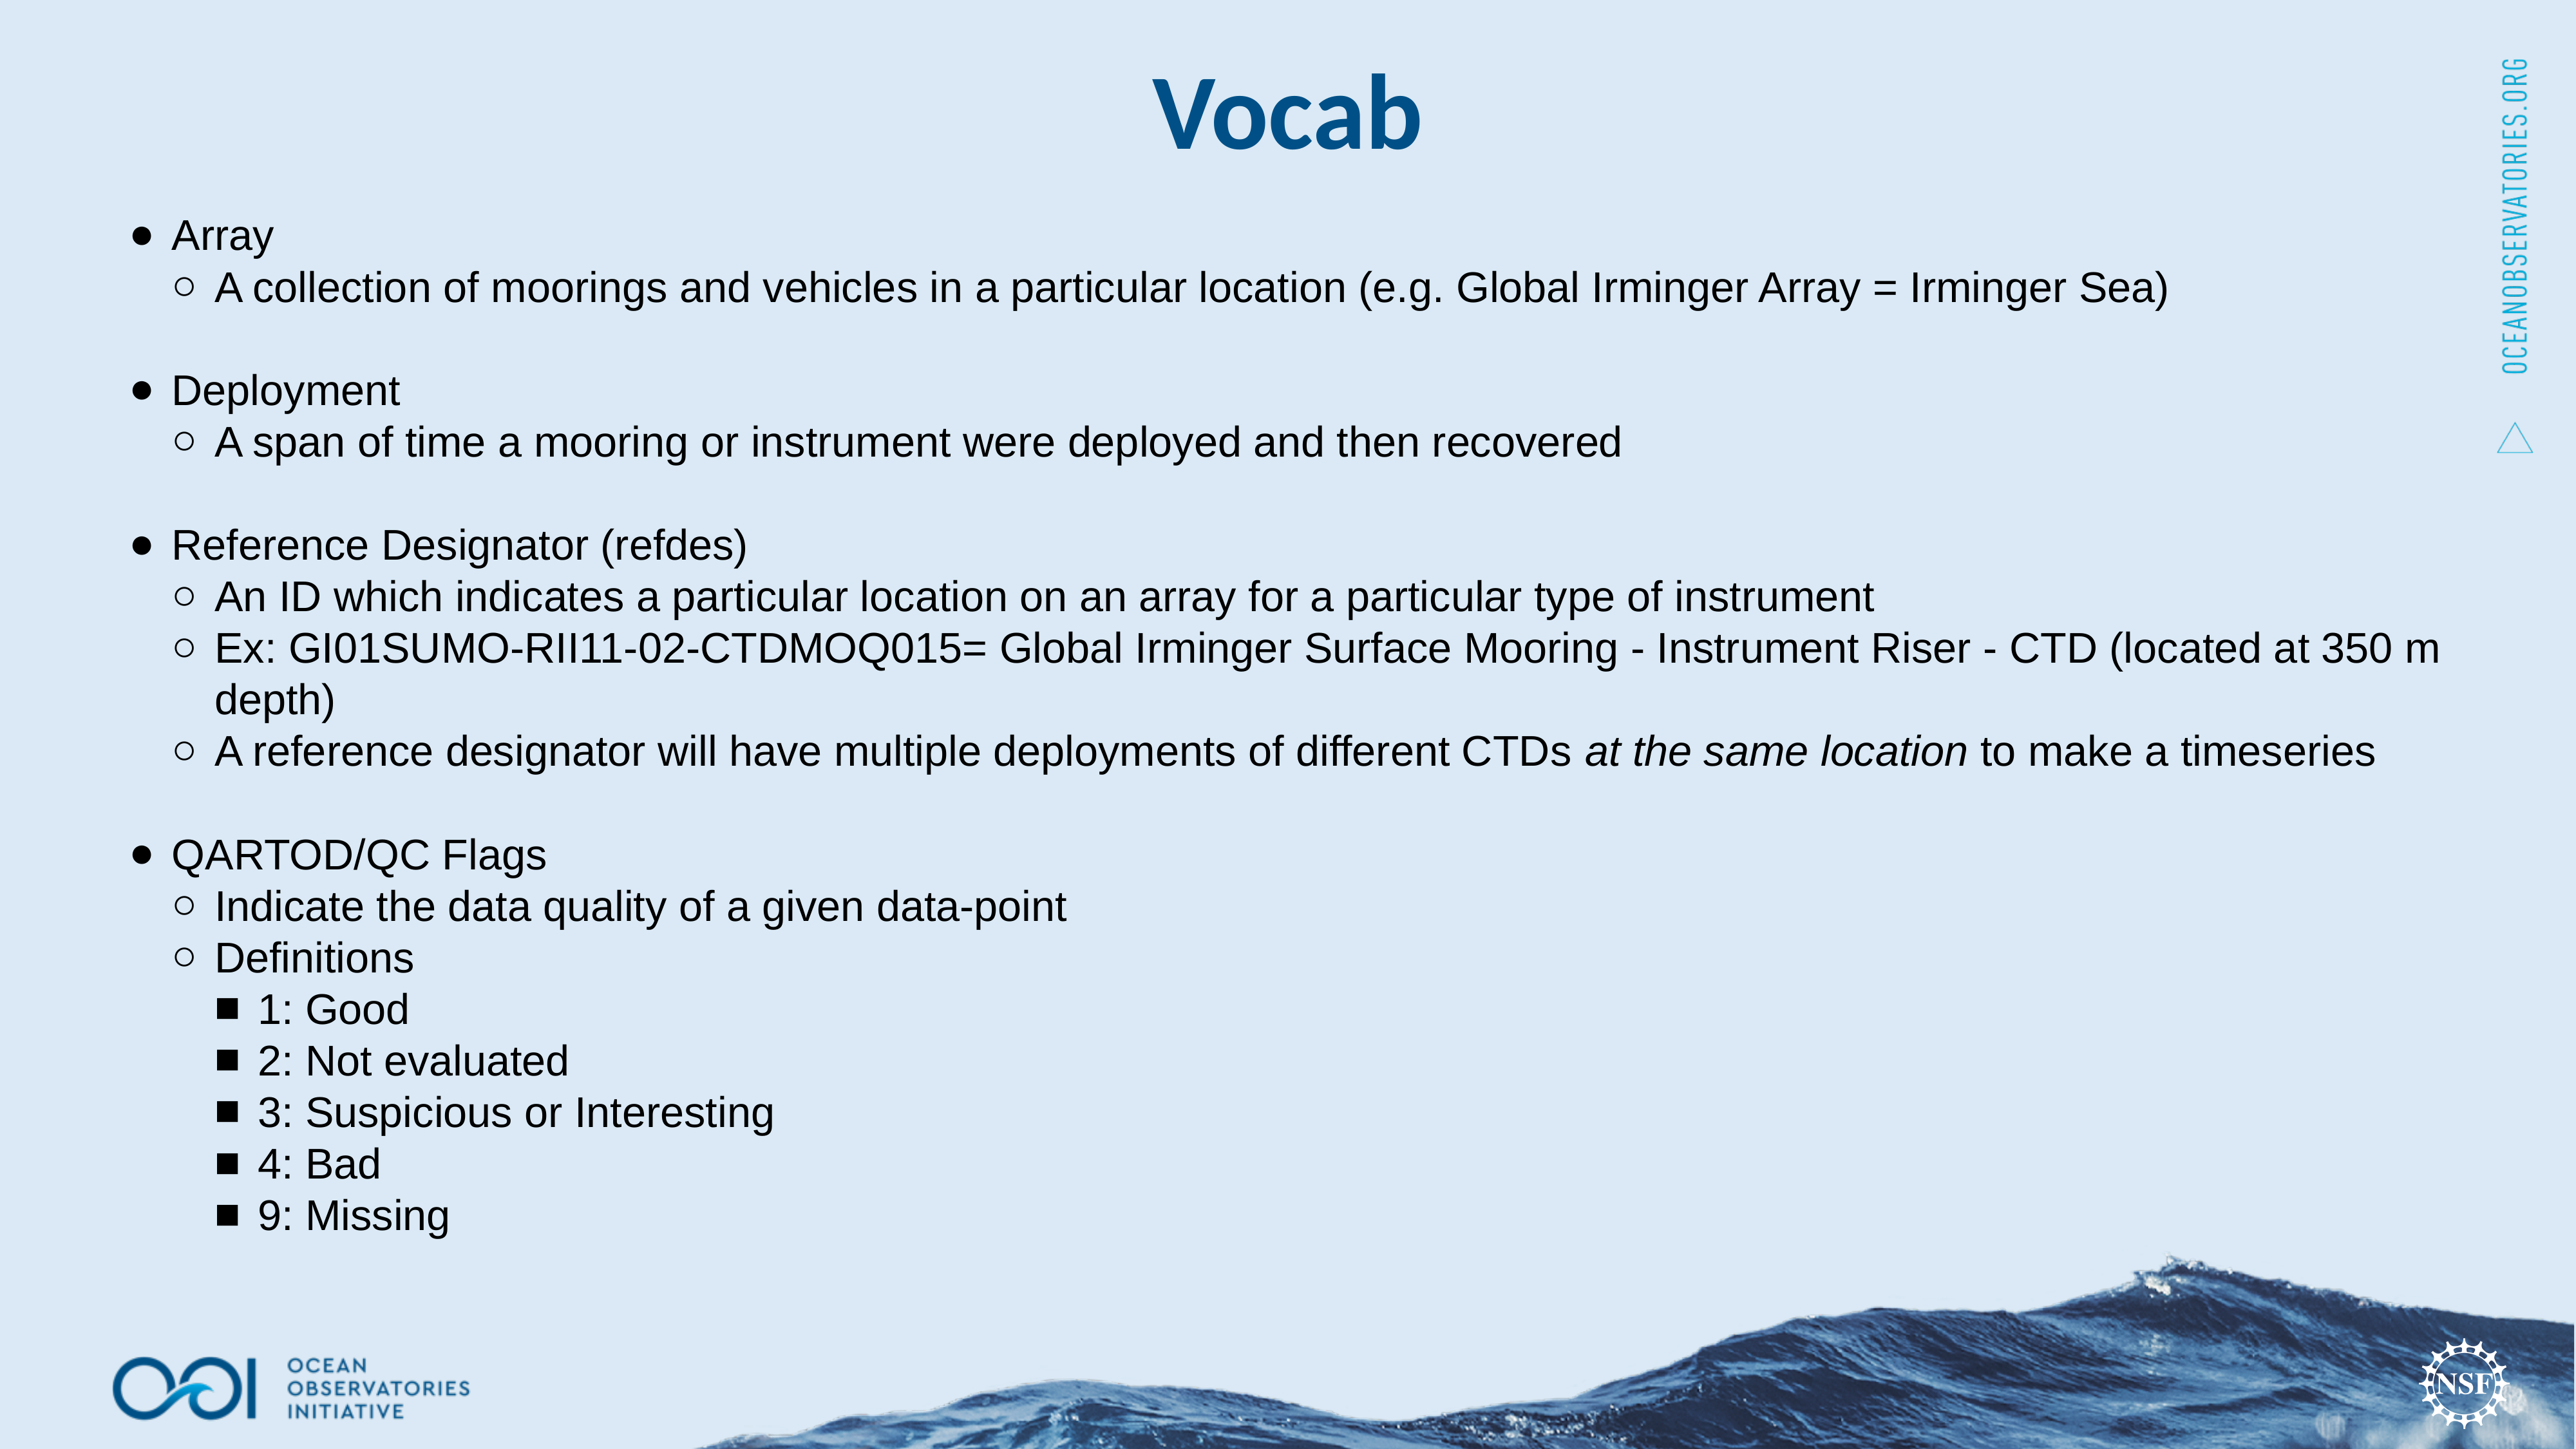

# Vocab

Array
A collection of moorings and vehicles in a particular location (e.g. Global Irminger Array = Irminger Sea)

Deployment
A span of time a mooring or instrument were deployed and then recovered

Reference Designator (refdes)
An ID which indicates a particular location on an array for a particular type of instrument
Ex: GI01SUMO-RII11-02-CTDMOQ015= Global Irminger Surface Mooring - Instrument Riser - CTD (located at 350 m depth)
A reference designator will have multiple deployments of different CTDs at the same location to make a timeseries

QARTOD/QC Flags
Indicate the data quality of a given data-point
Definitions
1: Good
2: Not evaluated
3: Suspicious or Interesting
4: Bad
9: Missing